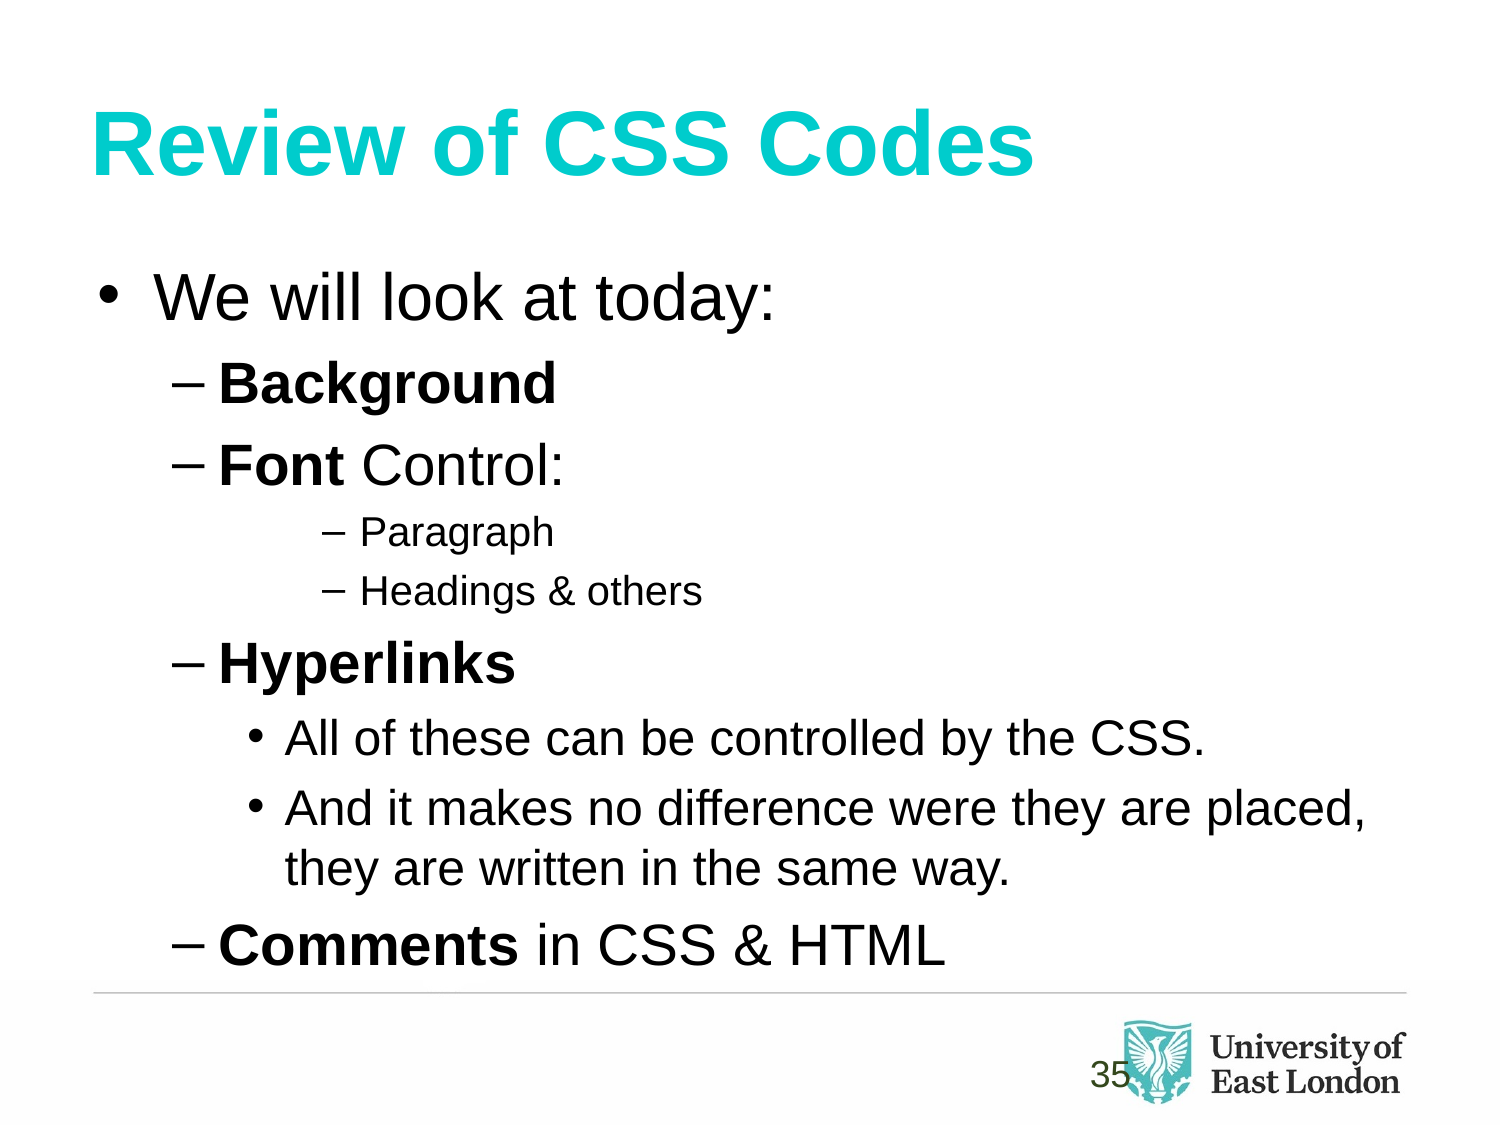

# Review of CSS Codes
We will look at today:
Background
Font Control:
Paragraph
Headings & others
Hyperlinks
All of these can be controlled by the CSS.
And it makes no difference were they are placed, they are written in the same way.
Comments in CSS & HTML
35